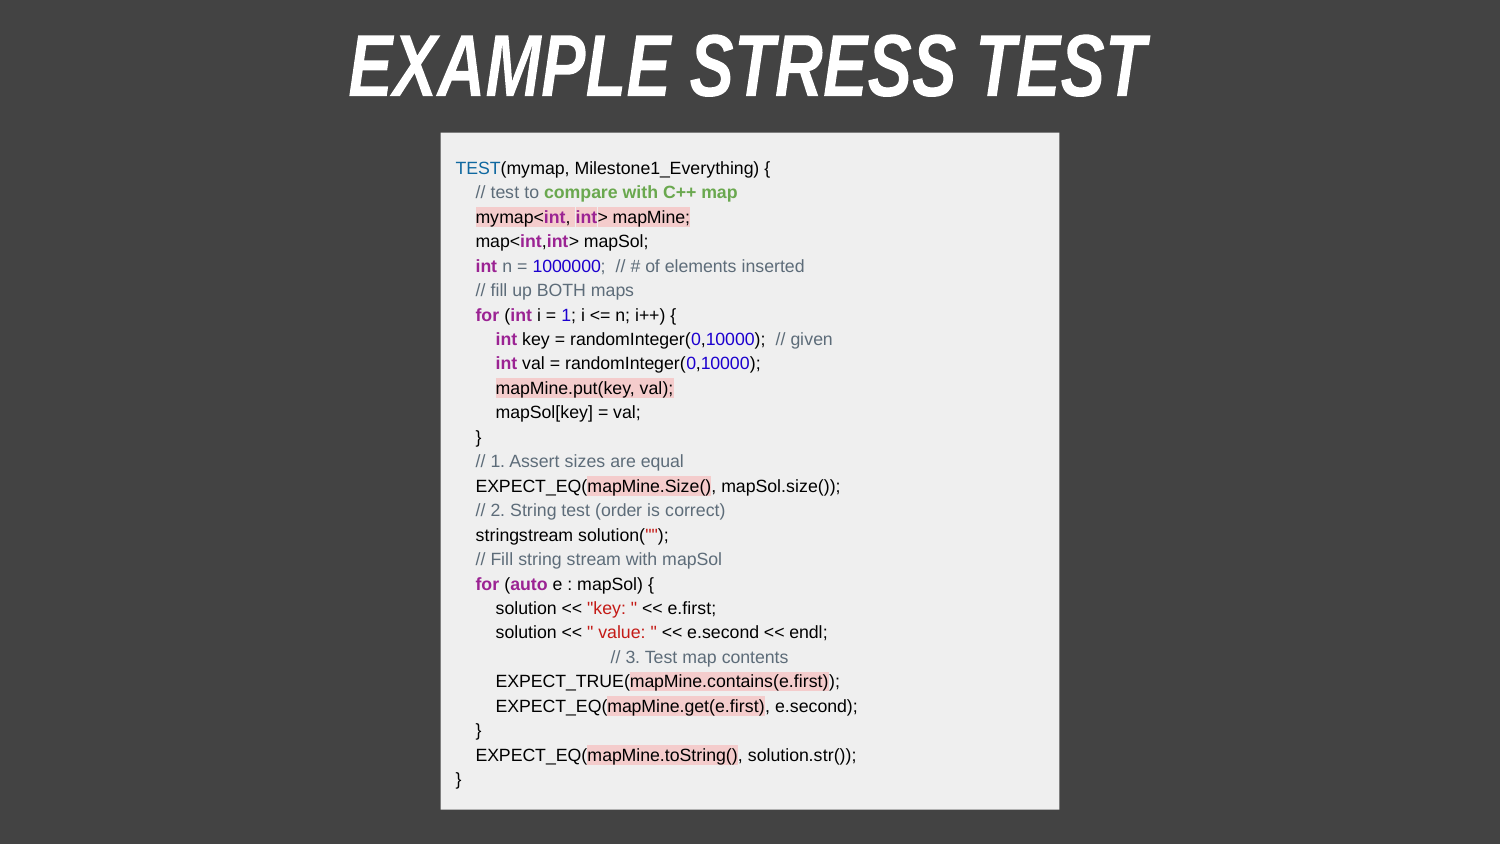

EXAMPLE STRESS TEST
TEST(mymap, Milestone1_Everything) {
    // test to compare with C++ map
    mymap<int, int> mapMine;
    map<int,int> mapSol;
    int n = 1000000;  // # of elements inserted
    // fill up BOTH maps
    for (int i = 1; i <= n; i++) {
        int key = randomInteger(0,10000);  // given
        int val = randomInteger(0,10000);
        mapMine.put(key, val);
        mapSol[key] = val;
    }
    // 1. Assert sizes are equal
    EXPECT_EQ(mapMine.Size(), mapSol.size());
    // 2. String test (order is correct)
    stringstream solution("");
    // Fill string stream with mapSol
    for (auto e : mapSol) {
        solution << "key: " << e.first;
        solution << " value: " << e.second << endl;
	 // 3. Test map contents
        EXPECT_TRUE(mapMine.contains(e.first));
        EXPECT_EQ(mapMine.get(e.first), e.second);
    }
    EXPECT_EQ(mapMine.toString(), solution.str());
}